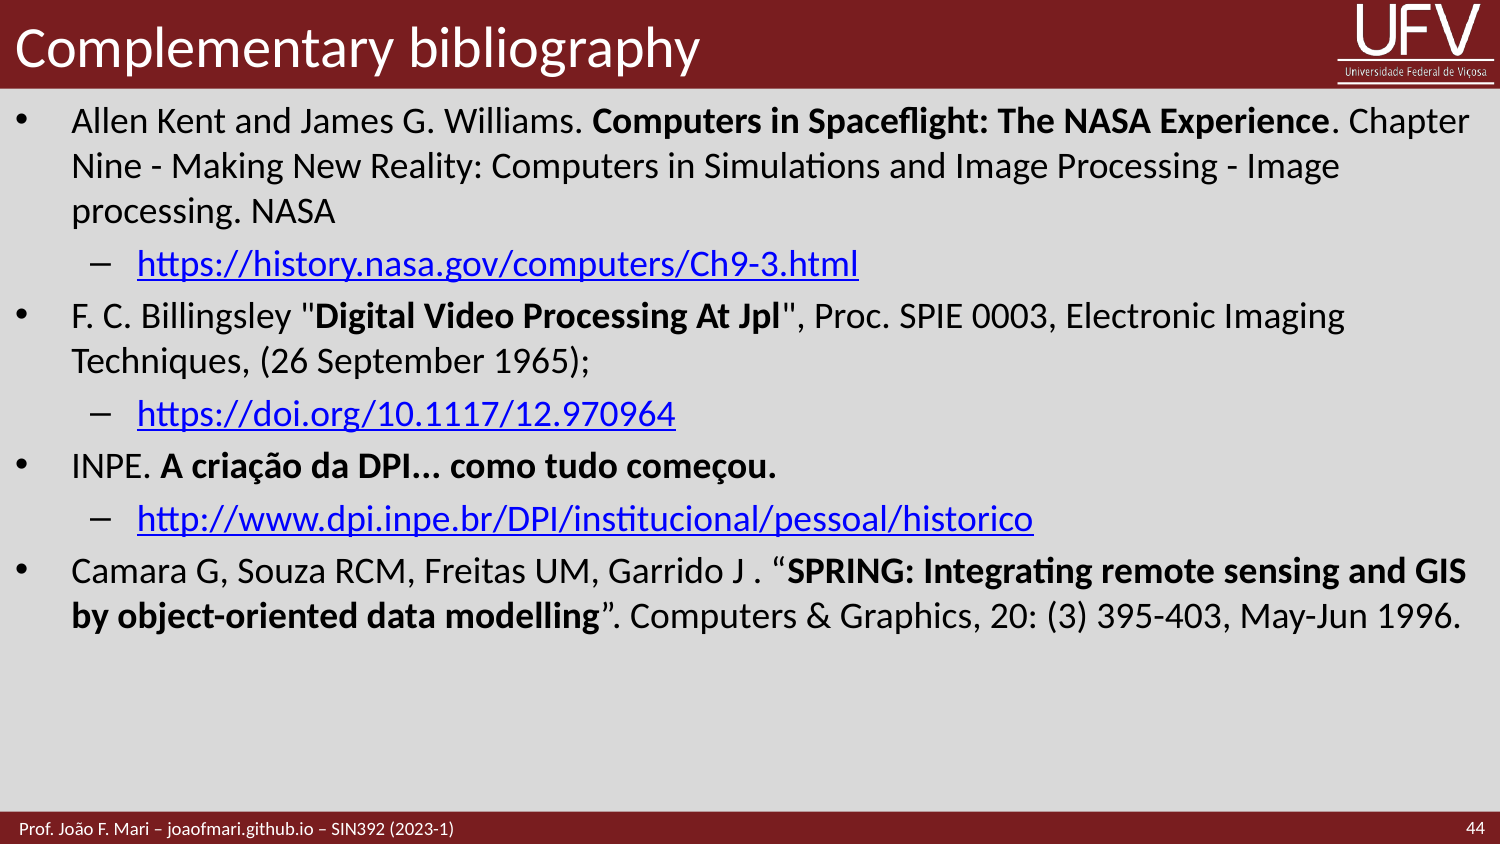

# Complementary bibliography
Allen Kent and James G. Williams. Computers in Spaceflight: The NASA Experience. Chapter Nine - Making New Reality: Computers in Simulations and Image Processing - Image processing. NASA
https://history.nasa.gov/computers/Ch9-3.html
F. C. Billingsley "Digital Video Processing At Jpl", Proc. SPIE 0003, Electronic Imaging Techniques, (26 September 1965);
https://doi.org/10.1117/12.970964
INPE. A criação da DPI... como tudo começou.
http://www.dpi.inpe.br/DPI/institucional/pessoal/historico
Camara G, Souza RCM, Freitas UM, Garrido J . “SPRING: Integrating remote sensing and GIS by object-oriented data modelling”. Computers & Graphics, 20: (3) 395-403, May-Jun 1996.
44
 Prof. João F. Mari – joaofmari.github.io – SIN392 (2023-1)